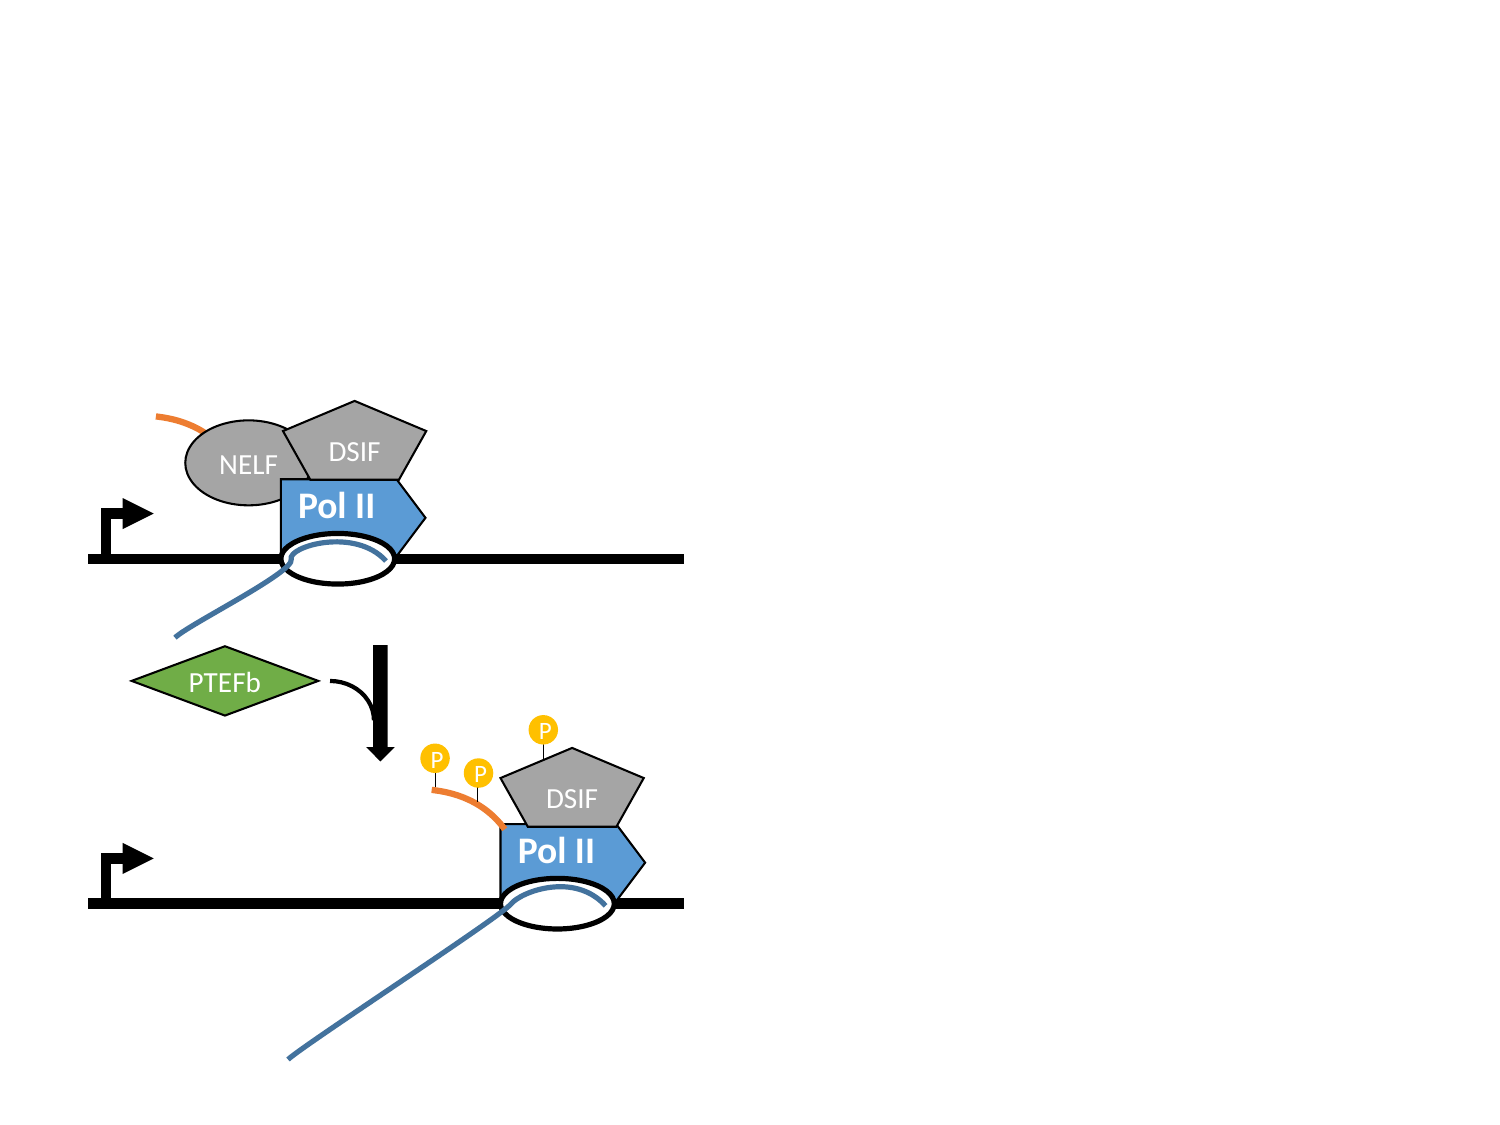

DSIF

NELF

Pol II

PTEFb

P
P
DSIF
P

Pol II